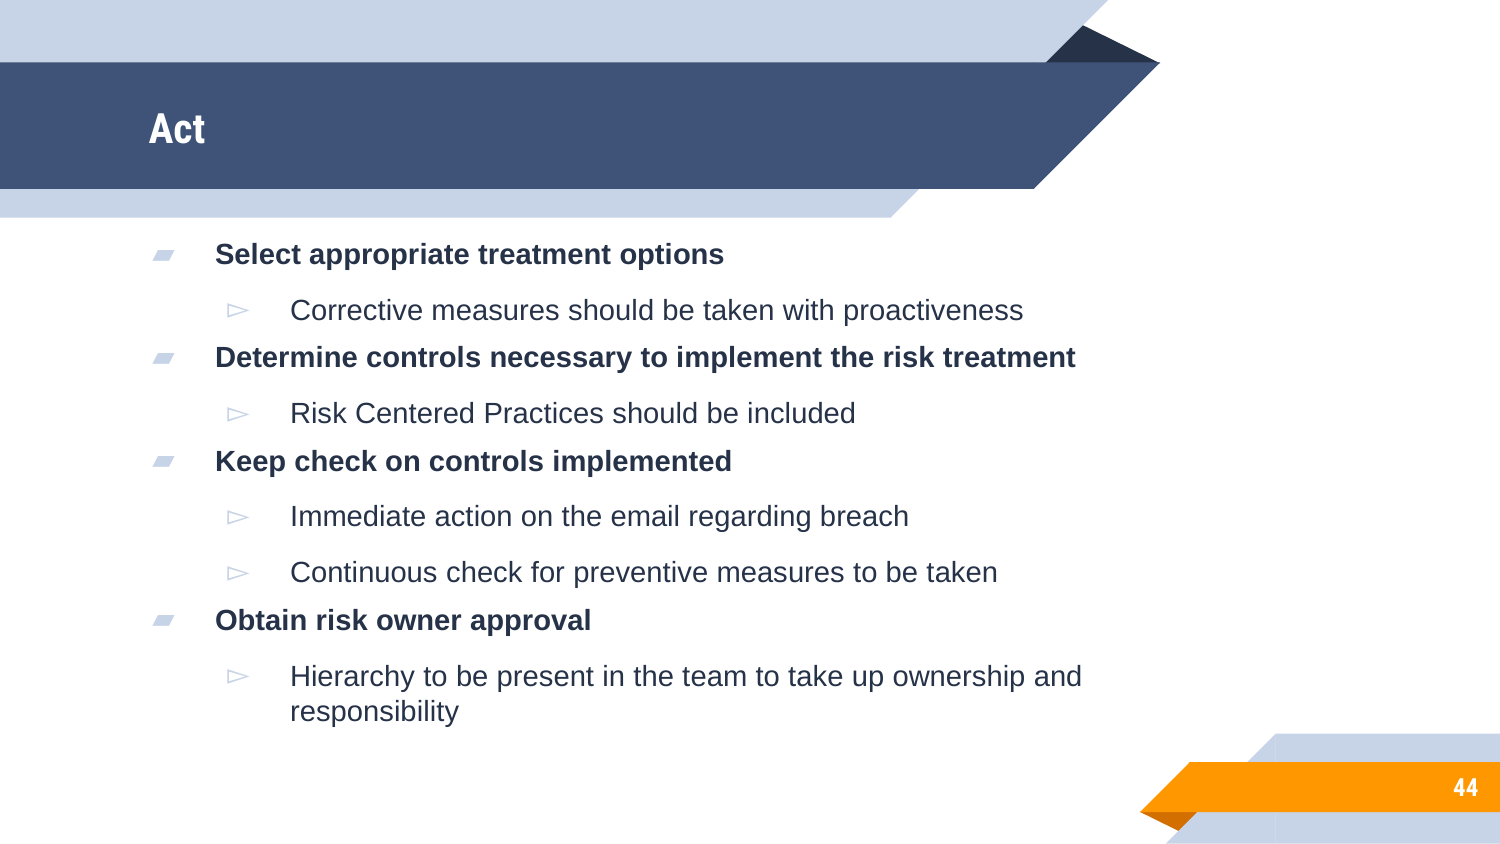

# Act
Select appropriate treatment options ​
Corrective measures should be taken with proactiveness
Determine controls necessary to implement the risk treatment​
Risk Centered Practices should be included​
Keep check on controls implemented​
Immediate action on the email regarding breach​
Continuous check for preventive measures to be taken​
Obtain risk owner approval​
Hierarchy to be present in the team to take up ownership and responsibility

44